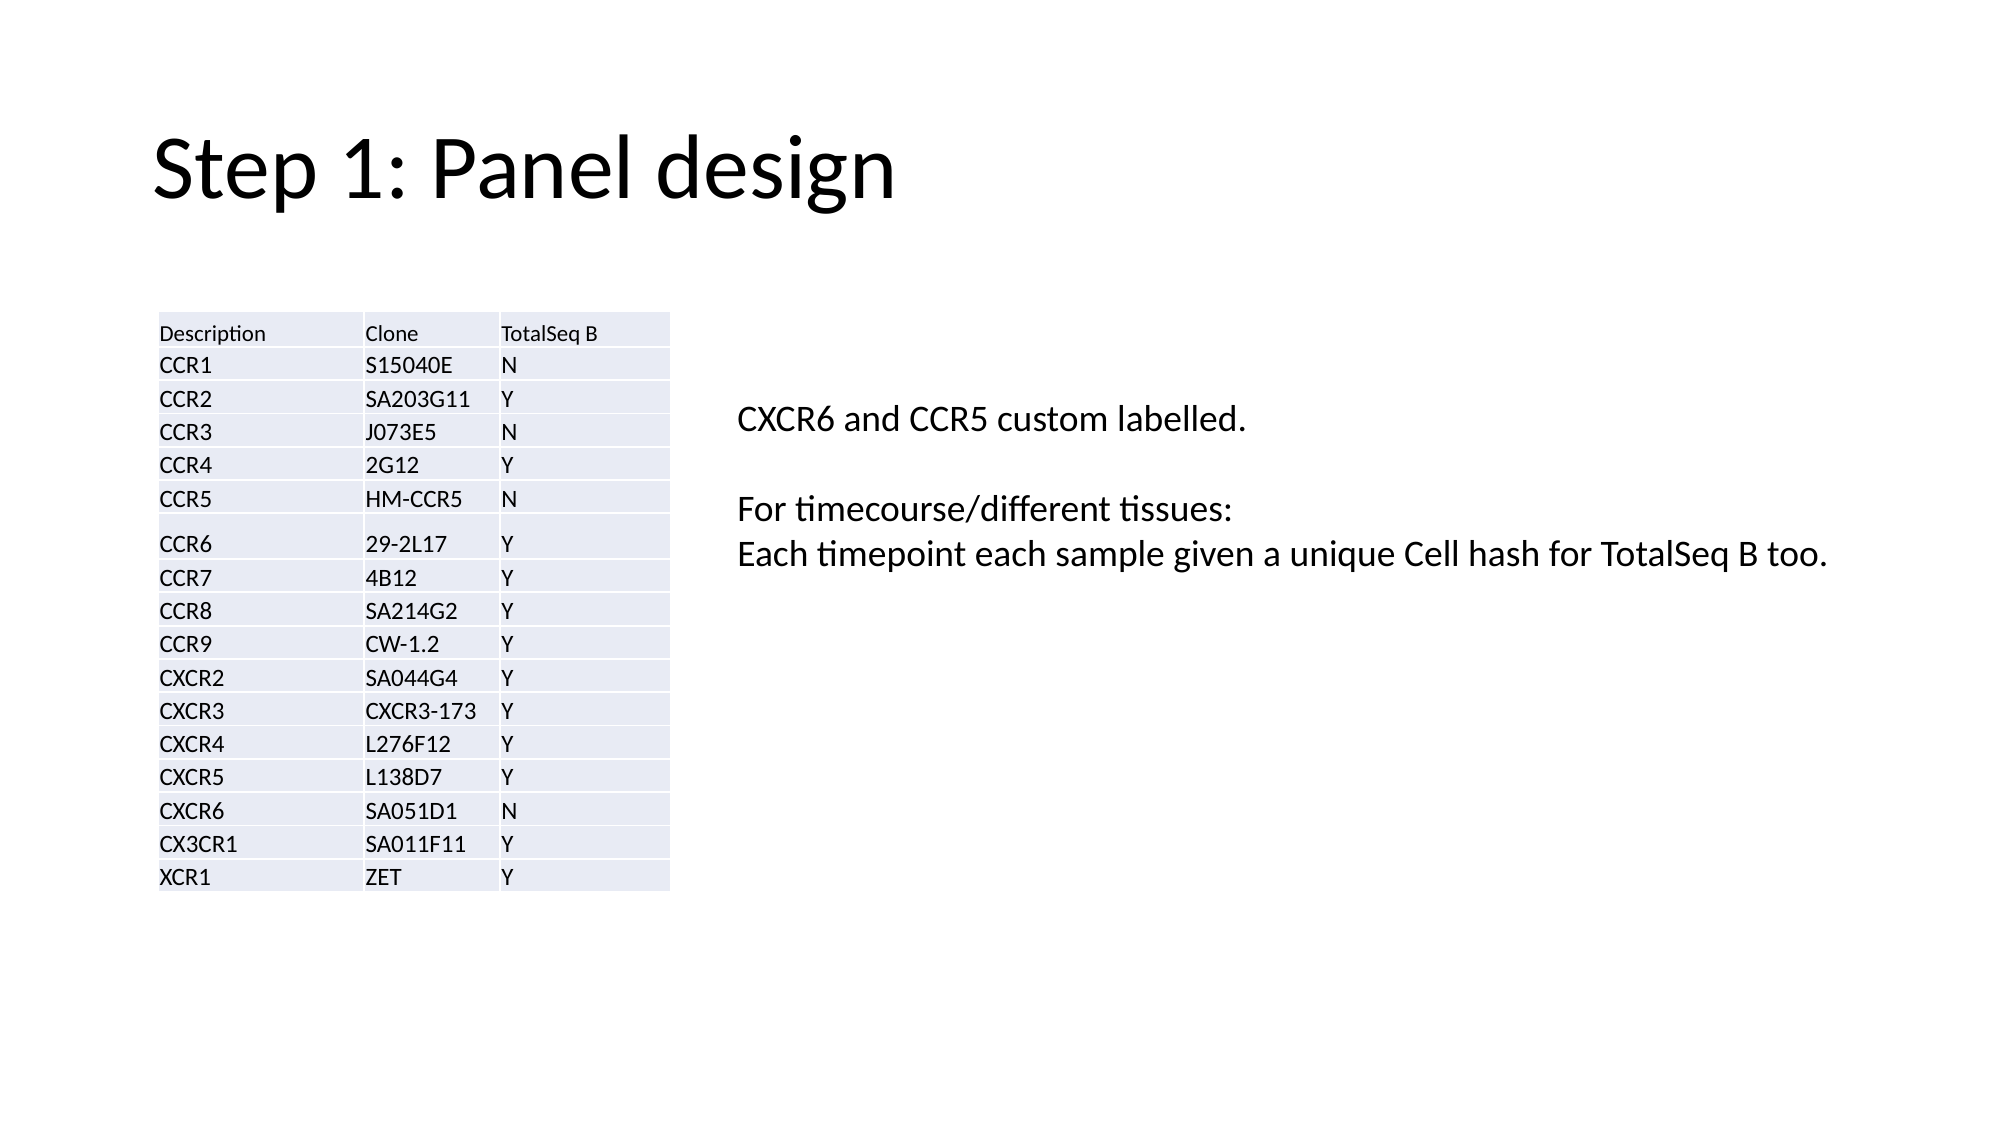

# Step 1: Panel design
| Description | Clone | TotalSeq B |
| --- | --- | --- |
| CCR1 | S15040E | N |
| CCR2 | SA203G11 | Y |
| CCR3 | J073E5 | N |
| CCR4 | 2G12 | Y |
| CCR5 | HM-CCR5 | N |
| CCR6 | 29-2L17 | Y |
| CCR7 | 4B12 | Y |
| CCR8 | SA214G2 | Y |
| CCR9 | CW-1.2 | Y |
| CXCR2 | SA044G4 | Y |
| CXCR3 | CXCR3-173 | Y |
| CXCR4 | L276F12 | Y |
| CXCR5 | L138D7 | Y |
| CXCR6 | SA051D1 | N |
| CX3CR1 | SA011F11 | Y |
| XCR1 | ZET | Y |
CXCR6 and CCR5 custom labelled.

For timecourse/different tissues:
Each timepoint each sample given a unique Cell hash for TotalSeq B too.